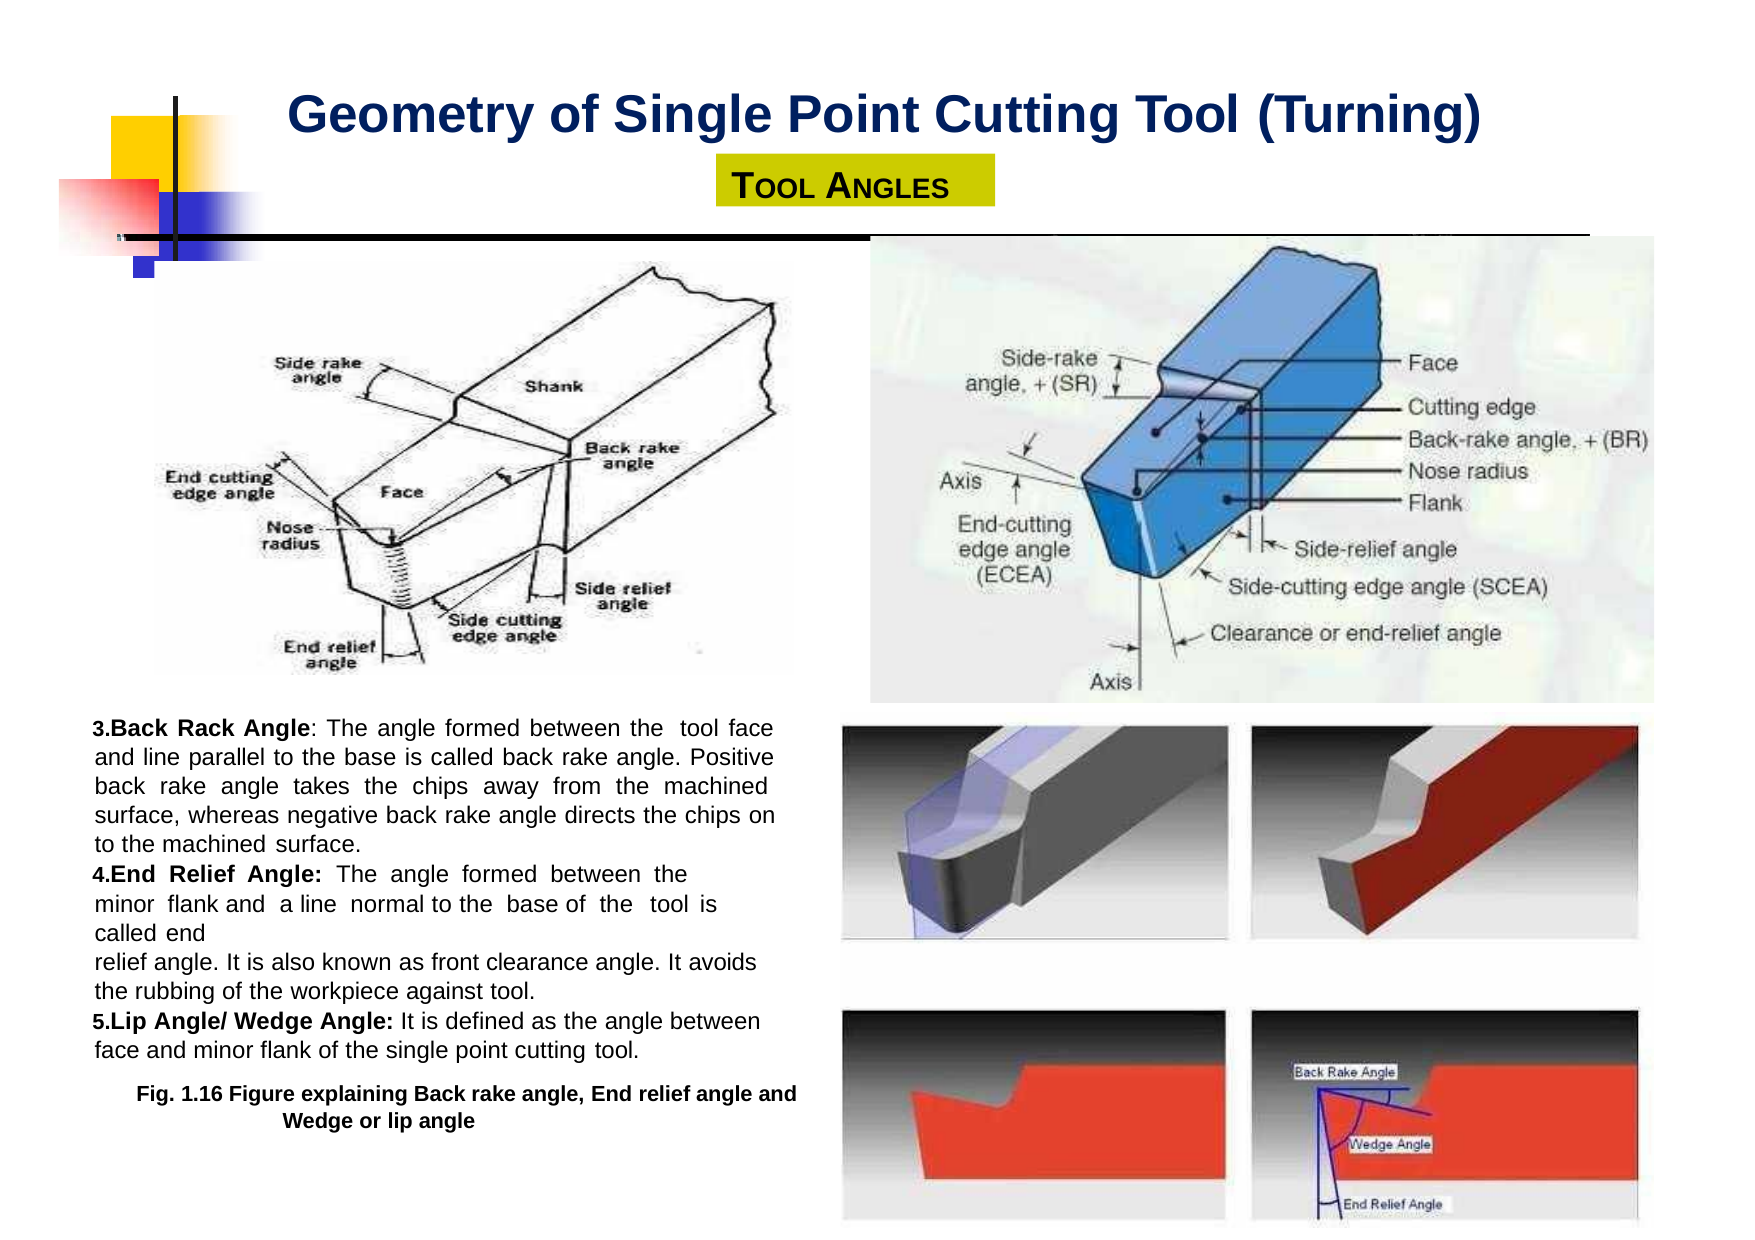

# Geometry of Single Point Cutting Tool (Turning)

TOOL ANGLES

Back Rack Angle: The angle formed between the tool face  and line parallel to the base is called back rake angle. Positive  back rake angle takes the chips away from the machined  surface, whereas negative back rake angle directs the chips on  to the machined surface.
End  Relief  Angle:  The  angle  formed  between  the	minor  flank and  a line  normal to the  base of  the  tool is	called end
relief angle. It is also known as front clearance angle. It avoids  the rubbing of the workpiece against tool.
Lip Angle/ Wedge Angle: It is defined as the angle between  face and minor flank of the single point cutting tool.
Fig. 1.16 Figure explaining Back rake angle, End relief angle and  Wedge or lip angle

24